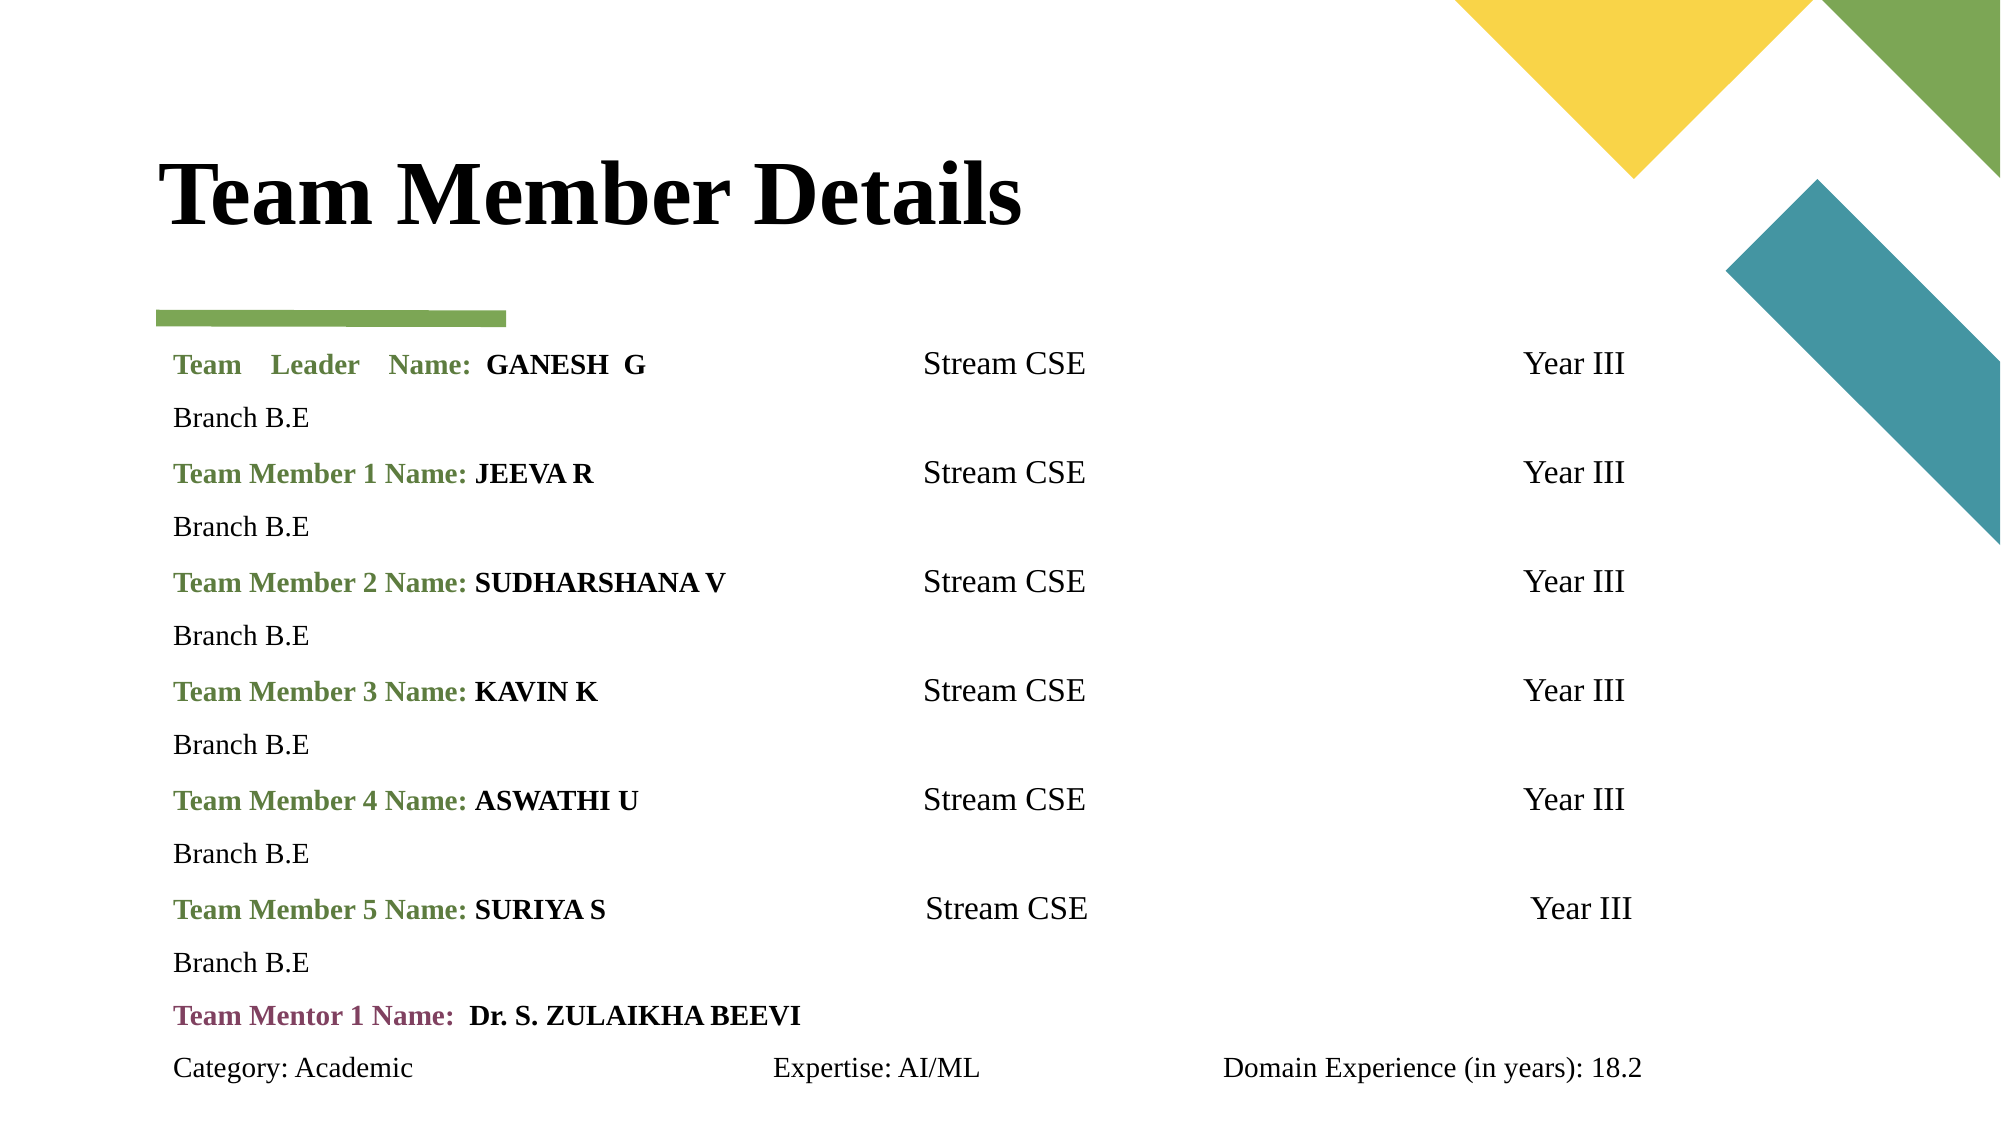

# Team Member Details
Team    Leader    Name:  GANESH  G		Stream CSE 			Year III
Branch B.E
Team Member 1 Name: JEEVA R			Stream CSE 			Year III
Branch B.E
Team Member 2 Name: SUDHARSHANA V	    	Stream CSE 			Year III
Branch B.E
Team Member 3 Name: KAVIN K 			Stream CSE 			Year III
Branch B.E
Team Member 4 Name: ASWATHI U 		Stream CSE 			Year III
Branch B.E
Team Member 5 Name: SURIYA S		                     Stream CSE 			 Year III
Branch B.E
Team Mentor 1 Name:  Dr. S. ZULAIKHA BEEVI
Category: Academic			Expertise: AI/ML		Domain Experience (in years): 18.2